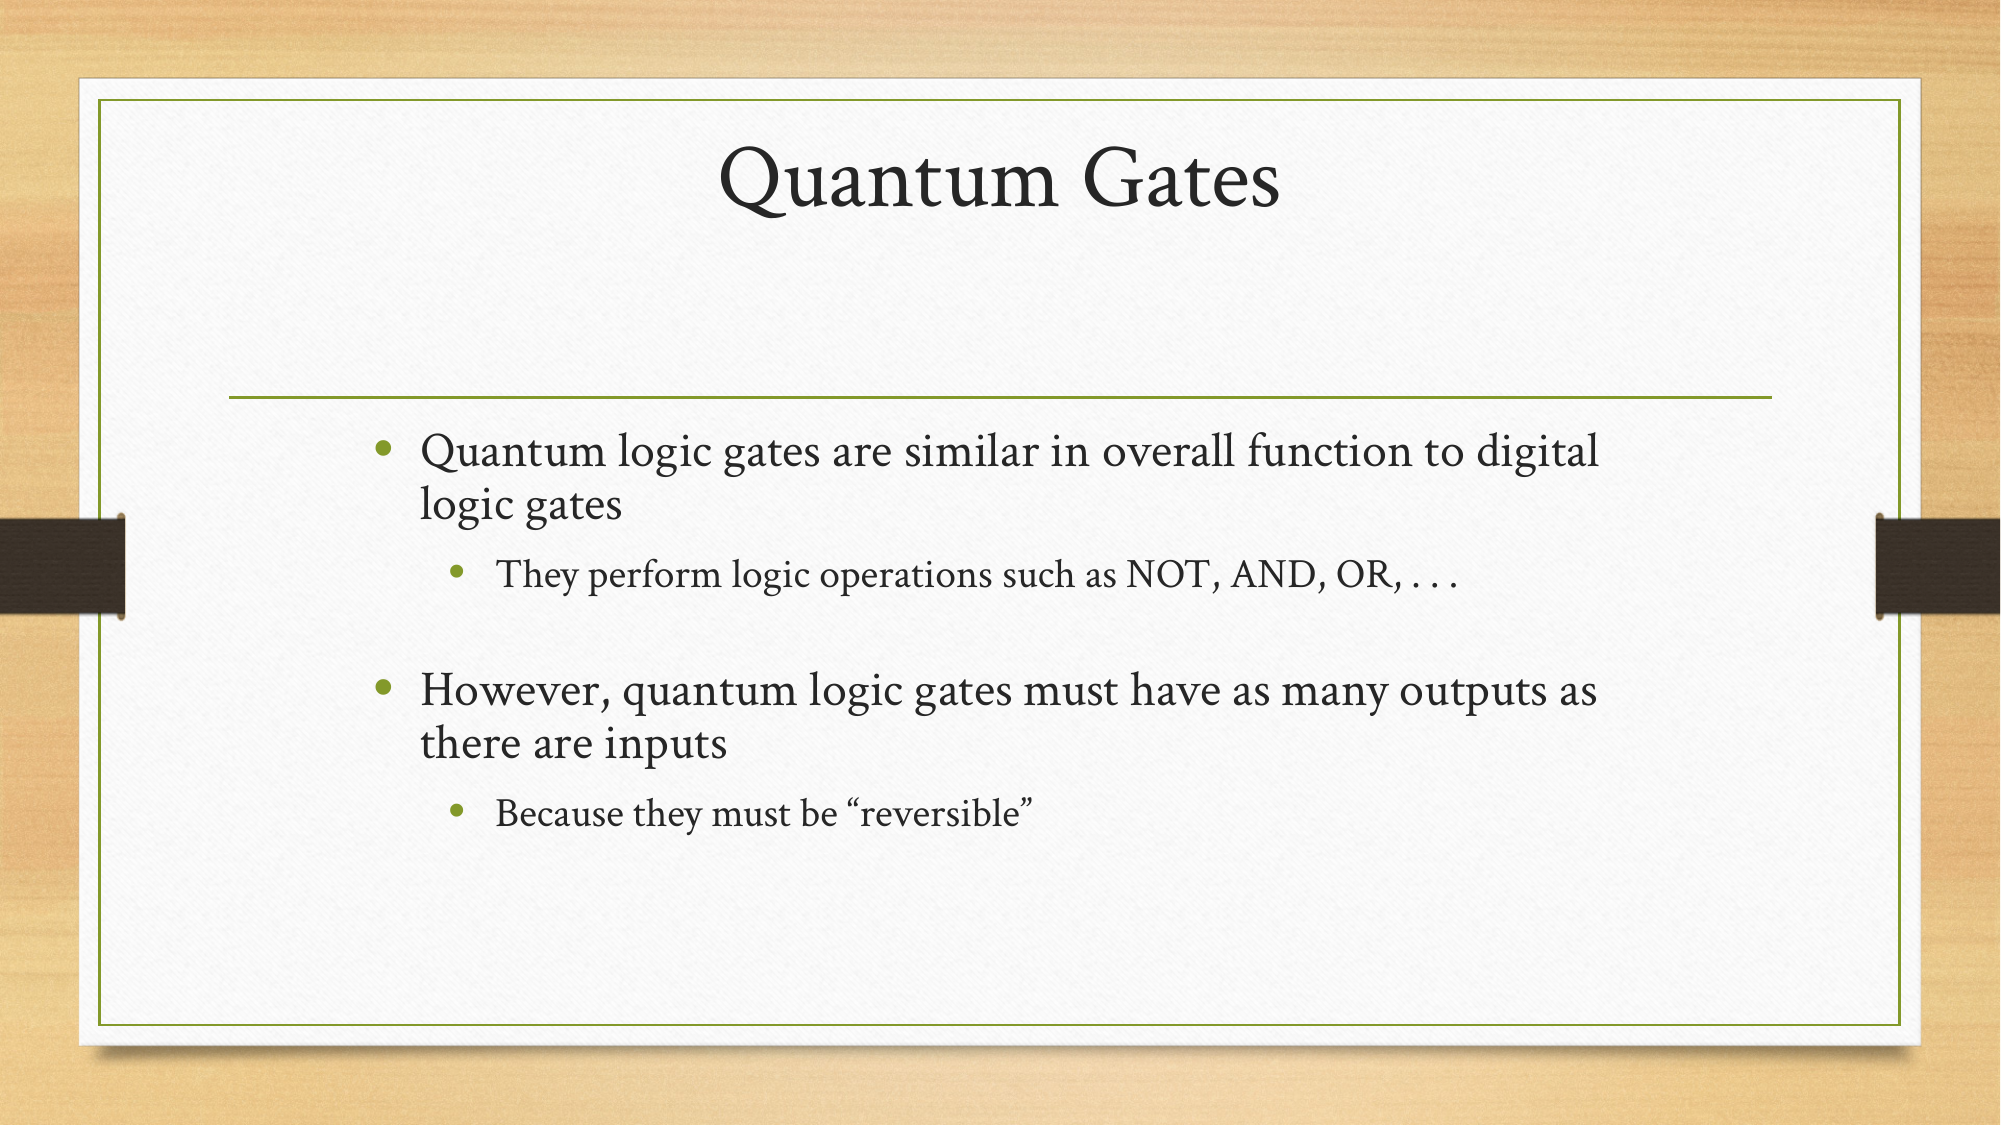

# Quantum Gates
Quantum logic gates are similar in overall function to digital logic gates
They perform logic operations such as NOT, AND, OR, . . .
However, quantum logic gates must have as many outputs as there are inputs
Because they must be “reversible”